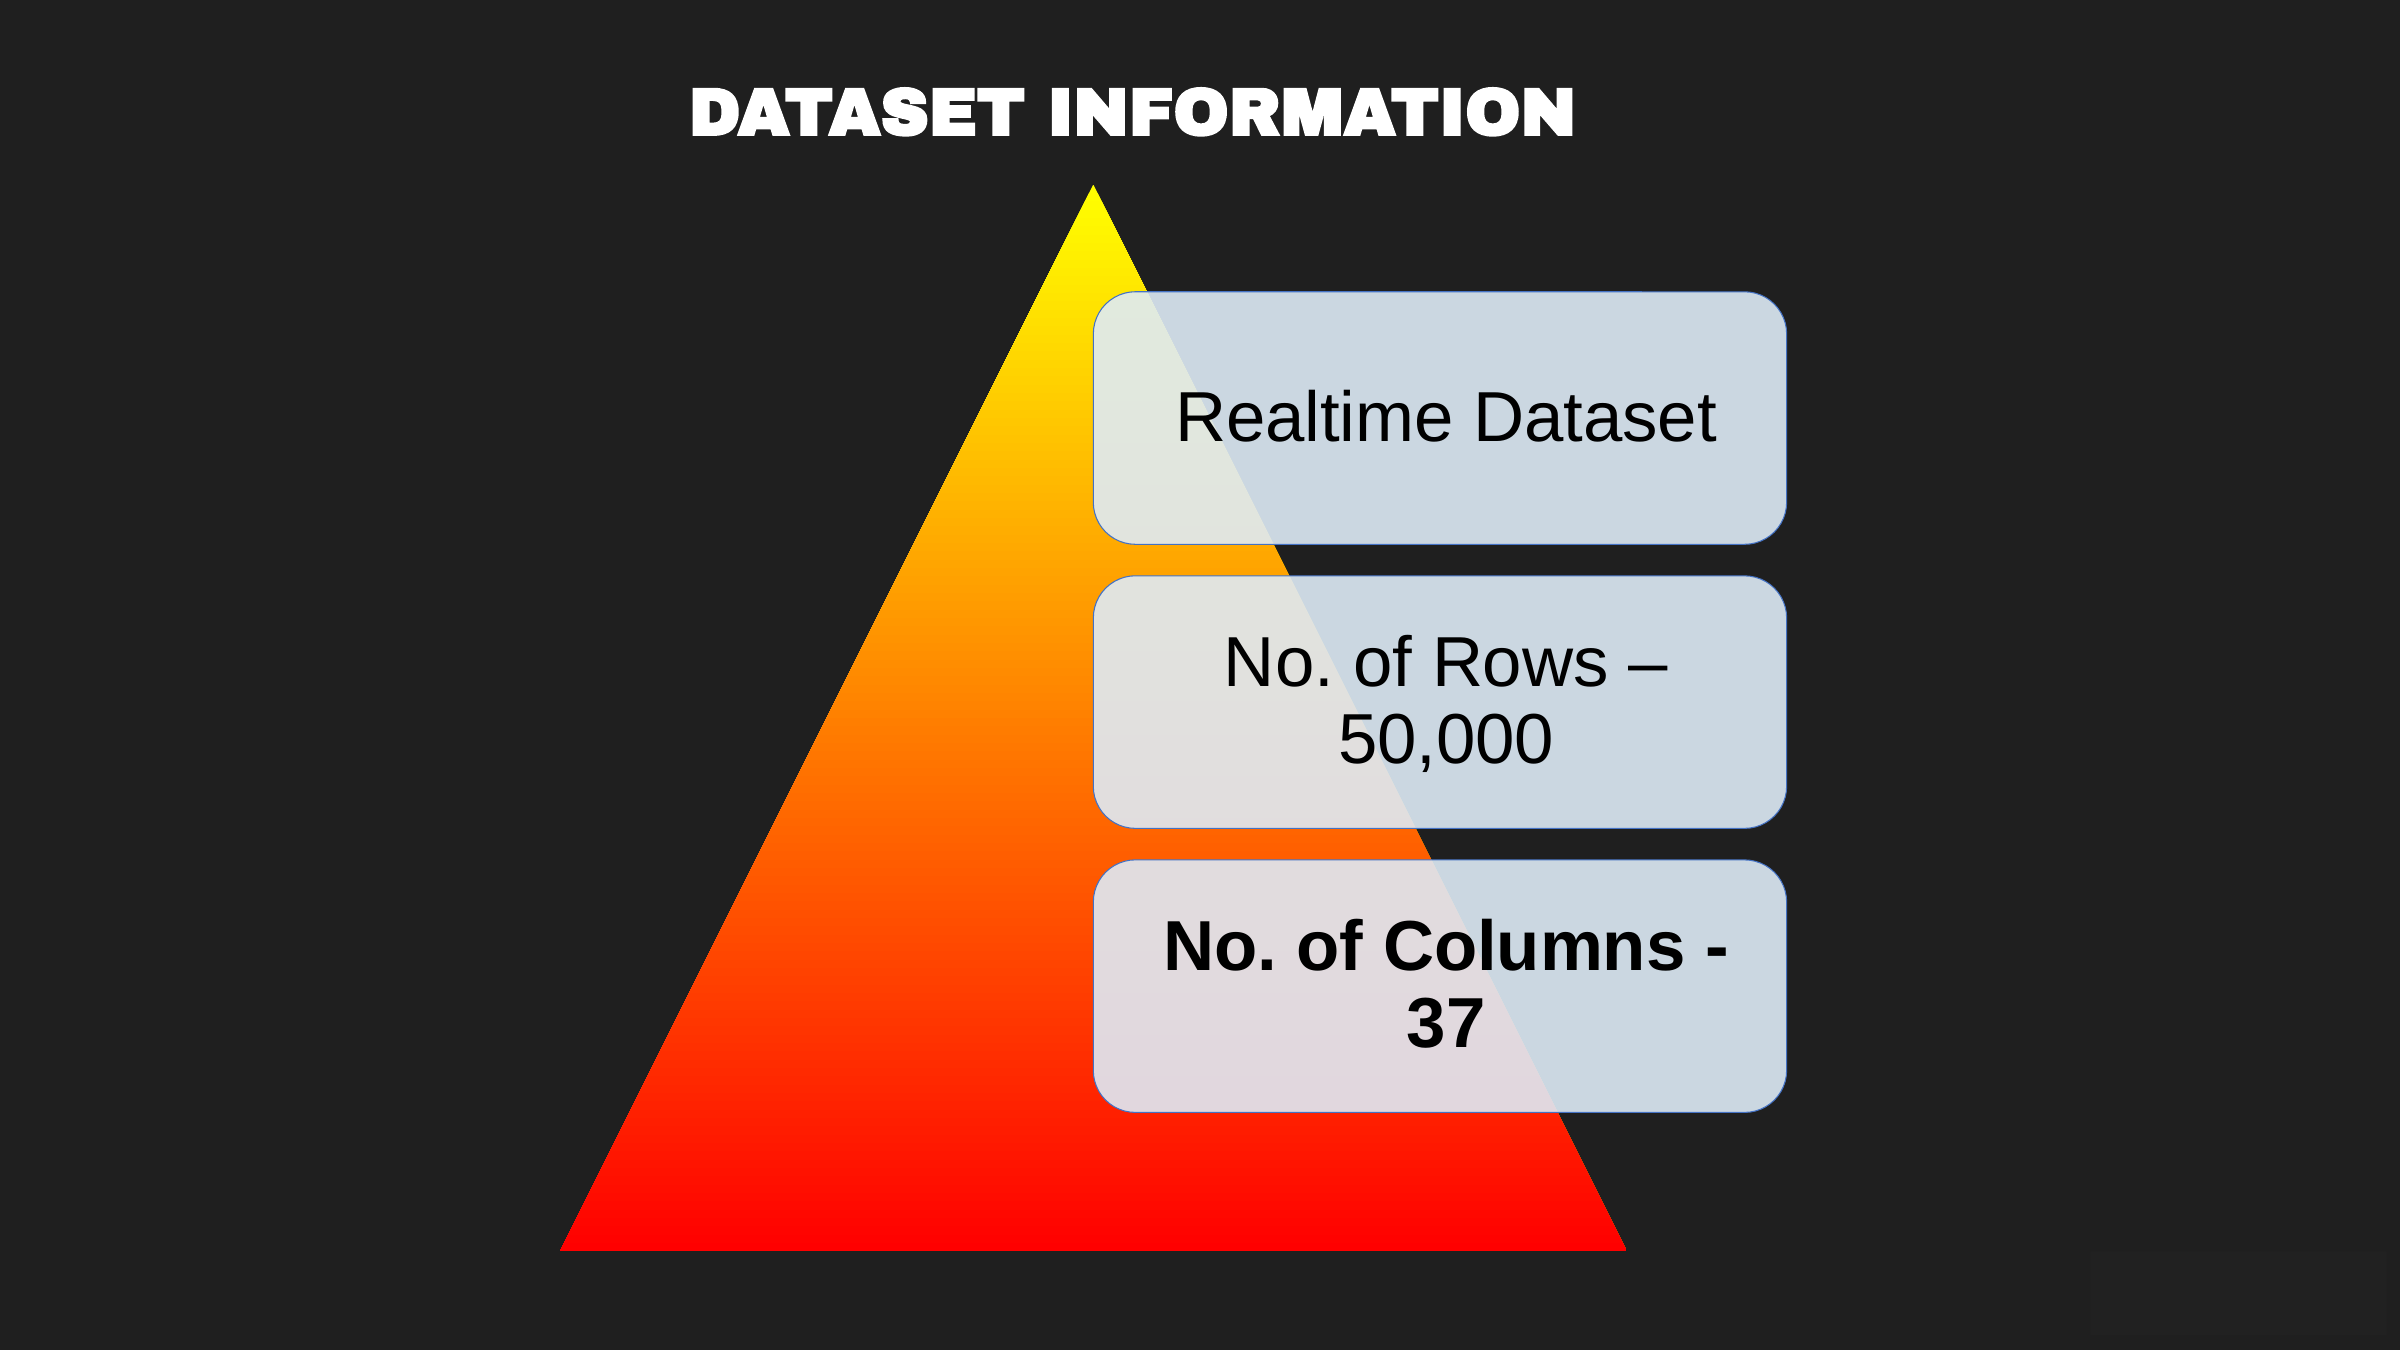

DATASET INFORMATION
Realtime Dataset
No. of Rows – 50,000
No. of Columns - 37